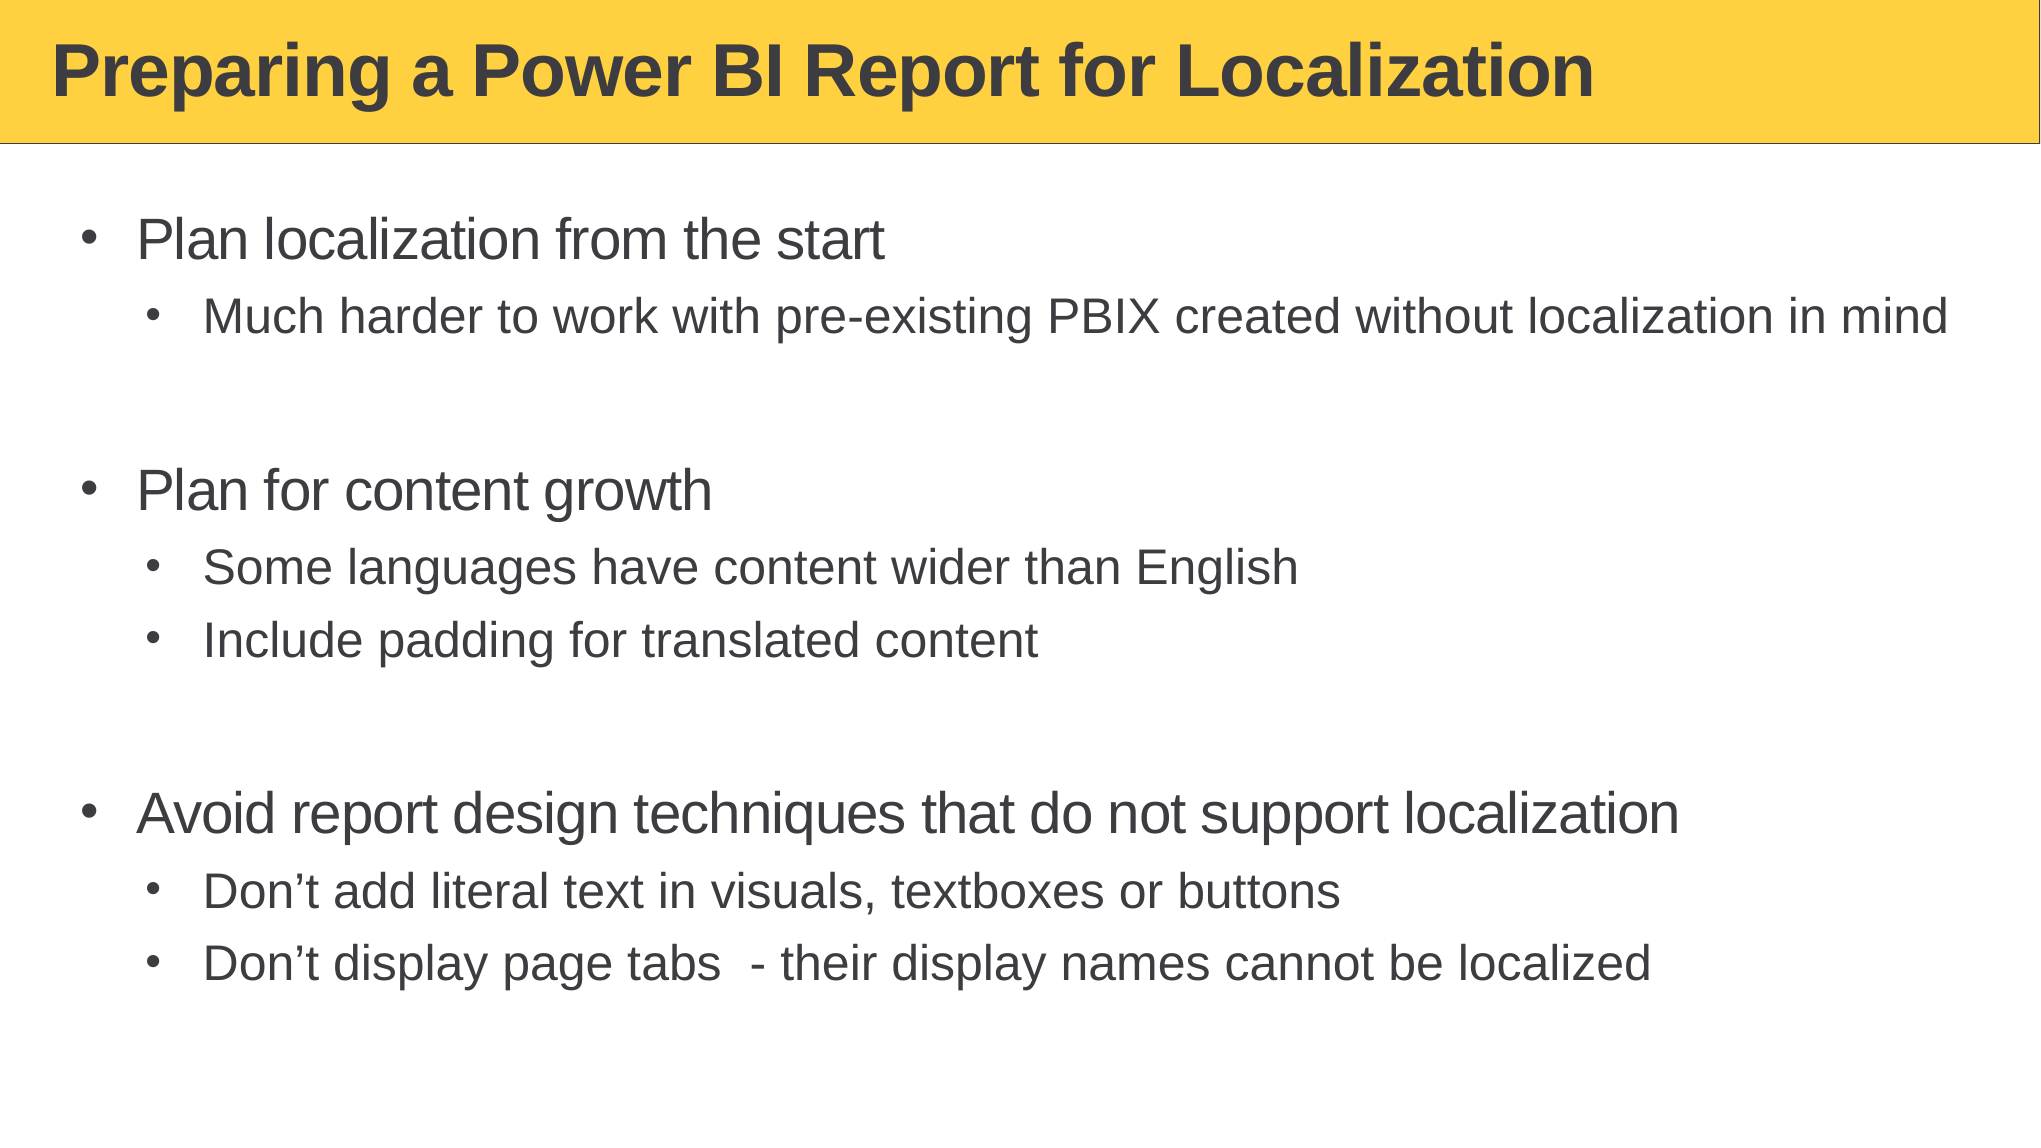

# Preparing a Power BI Report for Localization
Plan localization from the start
Much harder to work with pre-existing PBIX created without localization in mind

Plan for content growth
Some languages have content wider than English
Include padding for translated content

Avoid report design techniques that do not support localization
Don’t add literal text in visuals, textboxes or buttons
Don’t display page tabs  - their display names cannot be localized